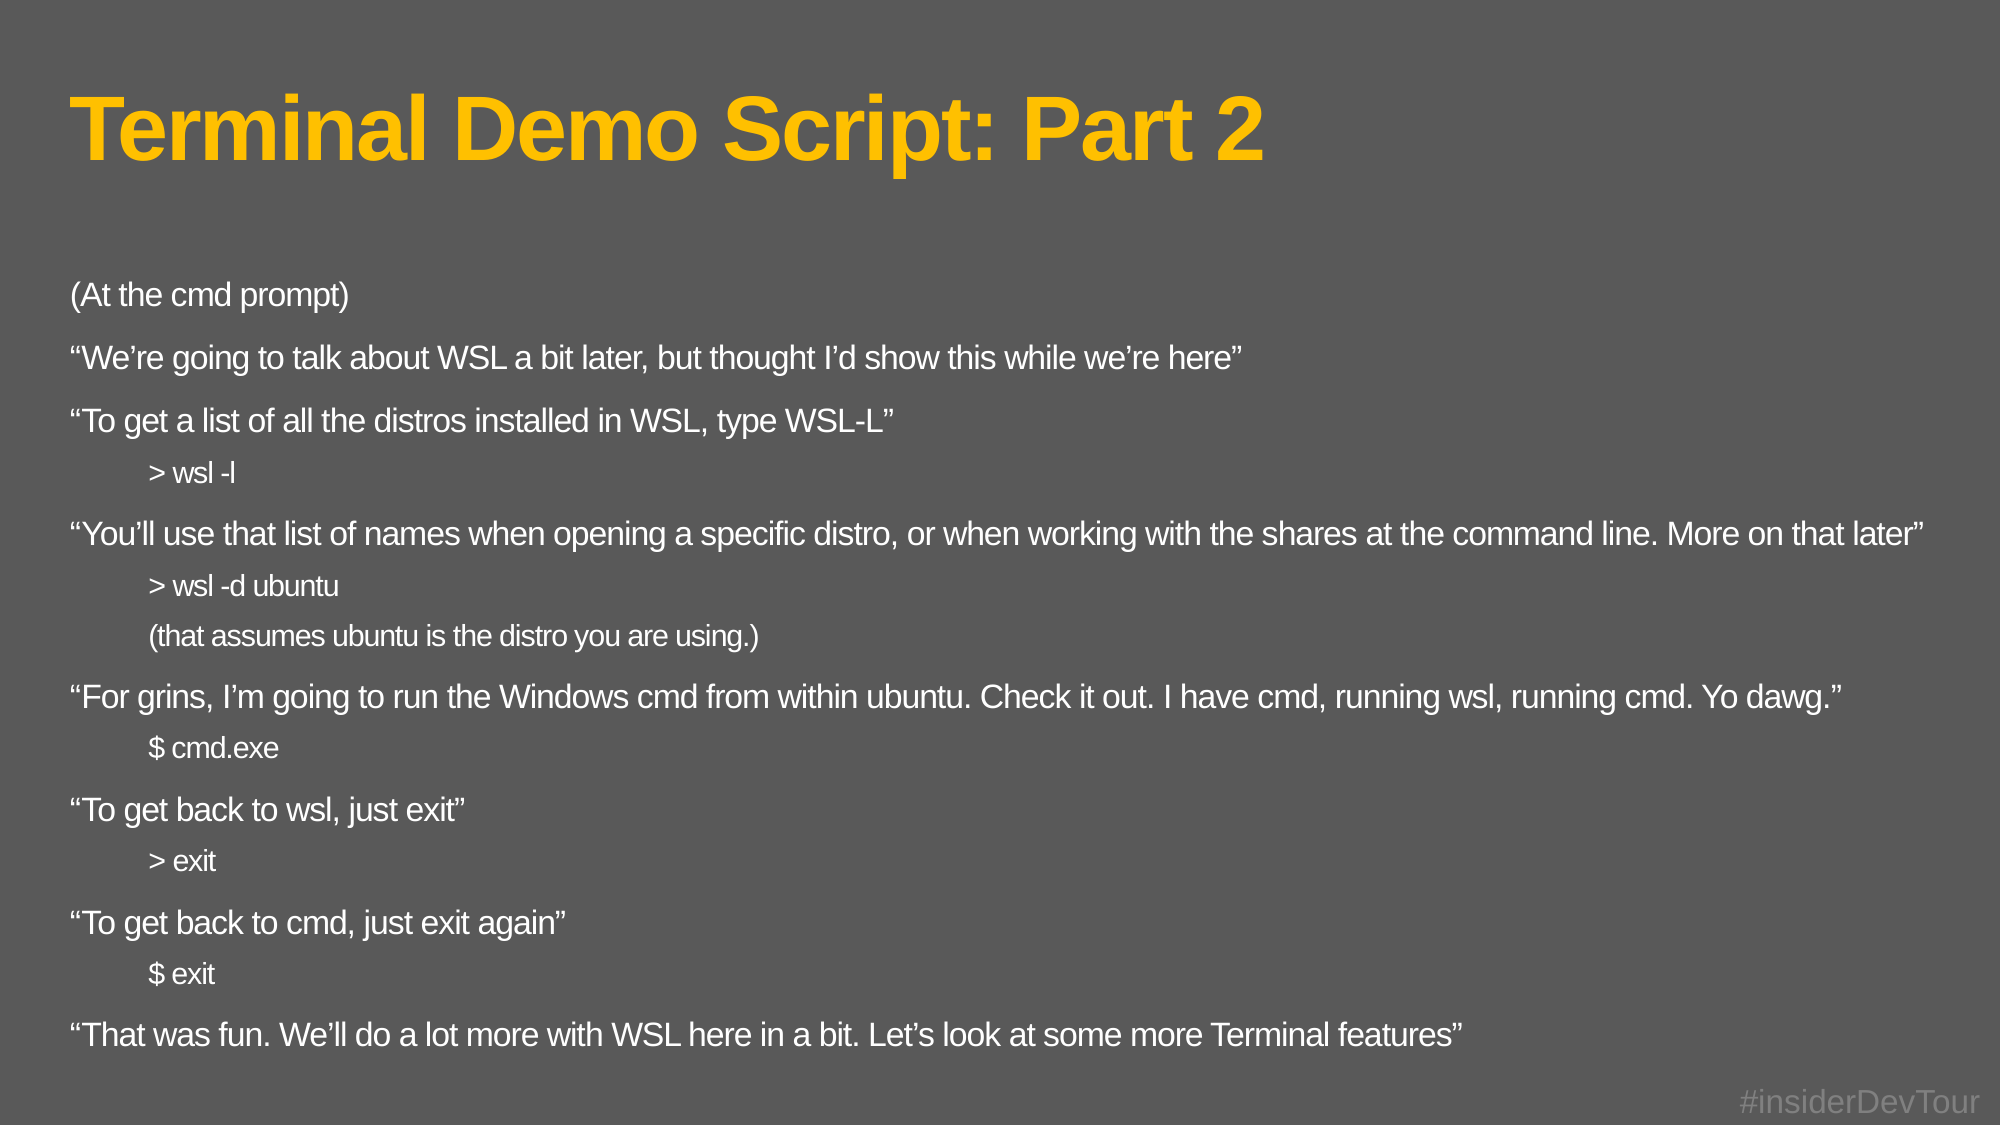

# Terminal Demo Script: Part 2
(At the cmd prompt)
“We’re going to talk about WSL a bit later, but thought I’d show this while we’re here”
“To get a list of all the distros installed in WSL, type WSL-L”
> wsl -l
“You’ll use that list of names when opening a specific distro, or when working with the shares at the command line. More on that later”
> wsl -d ubuntu
(that assumes ubuntu is the distro you are using.)
“For grins, I’m going to run the Windows cmd from within ubuntu. Check it out. I have cmd, running wsl, running cmd. Yo dawg.”
$ cmd.exe
“To get back to wsl, just exit”
> exit
“To get back to cmd, just exit again”
$ exit
“That was fun. We’ll do a lot more with WSL here in a bit. Let’s look at some more Terminal features”